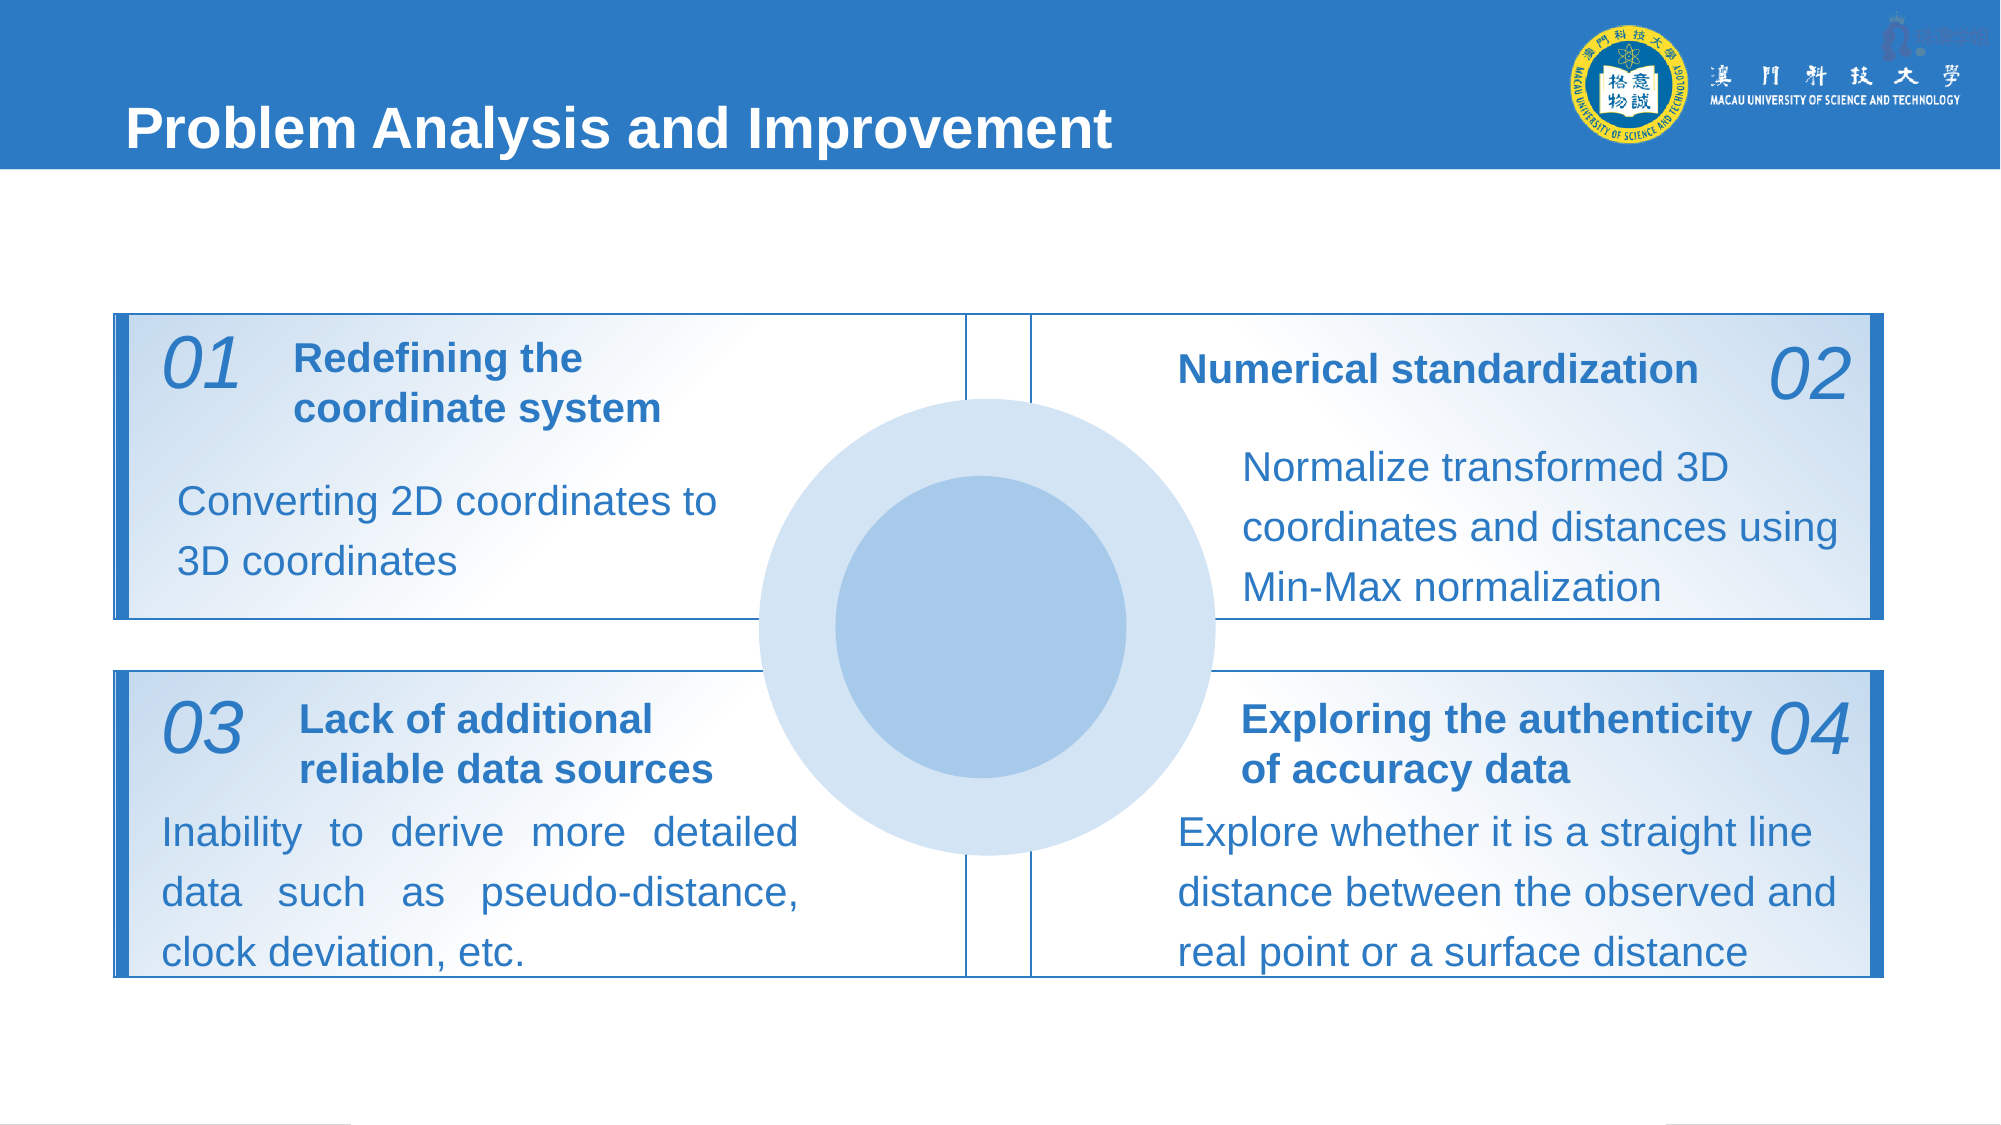

# Problem Analysis and Improvement
01

02
Redefining the coordinate system
Numerical standardization

Normalize transformed 3D coordinates and distances using Min-Max normalization

Converting 2D coordinates to 3D coordinates

03

04
Lack of additional reliable data sources
Exploring the authenticity of accuracy data
Inability to derive more detailed data such as pseudo-distance, clock deviation, etc.
Explore whether it is a straight line distance between the observed and real point or a surface distance